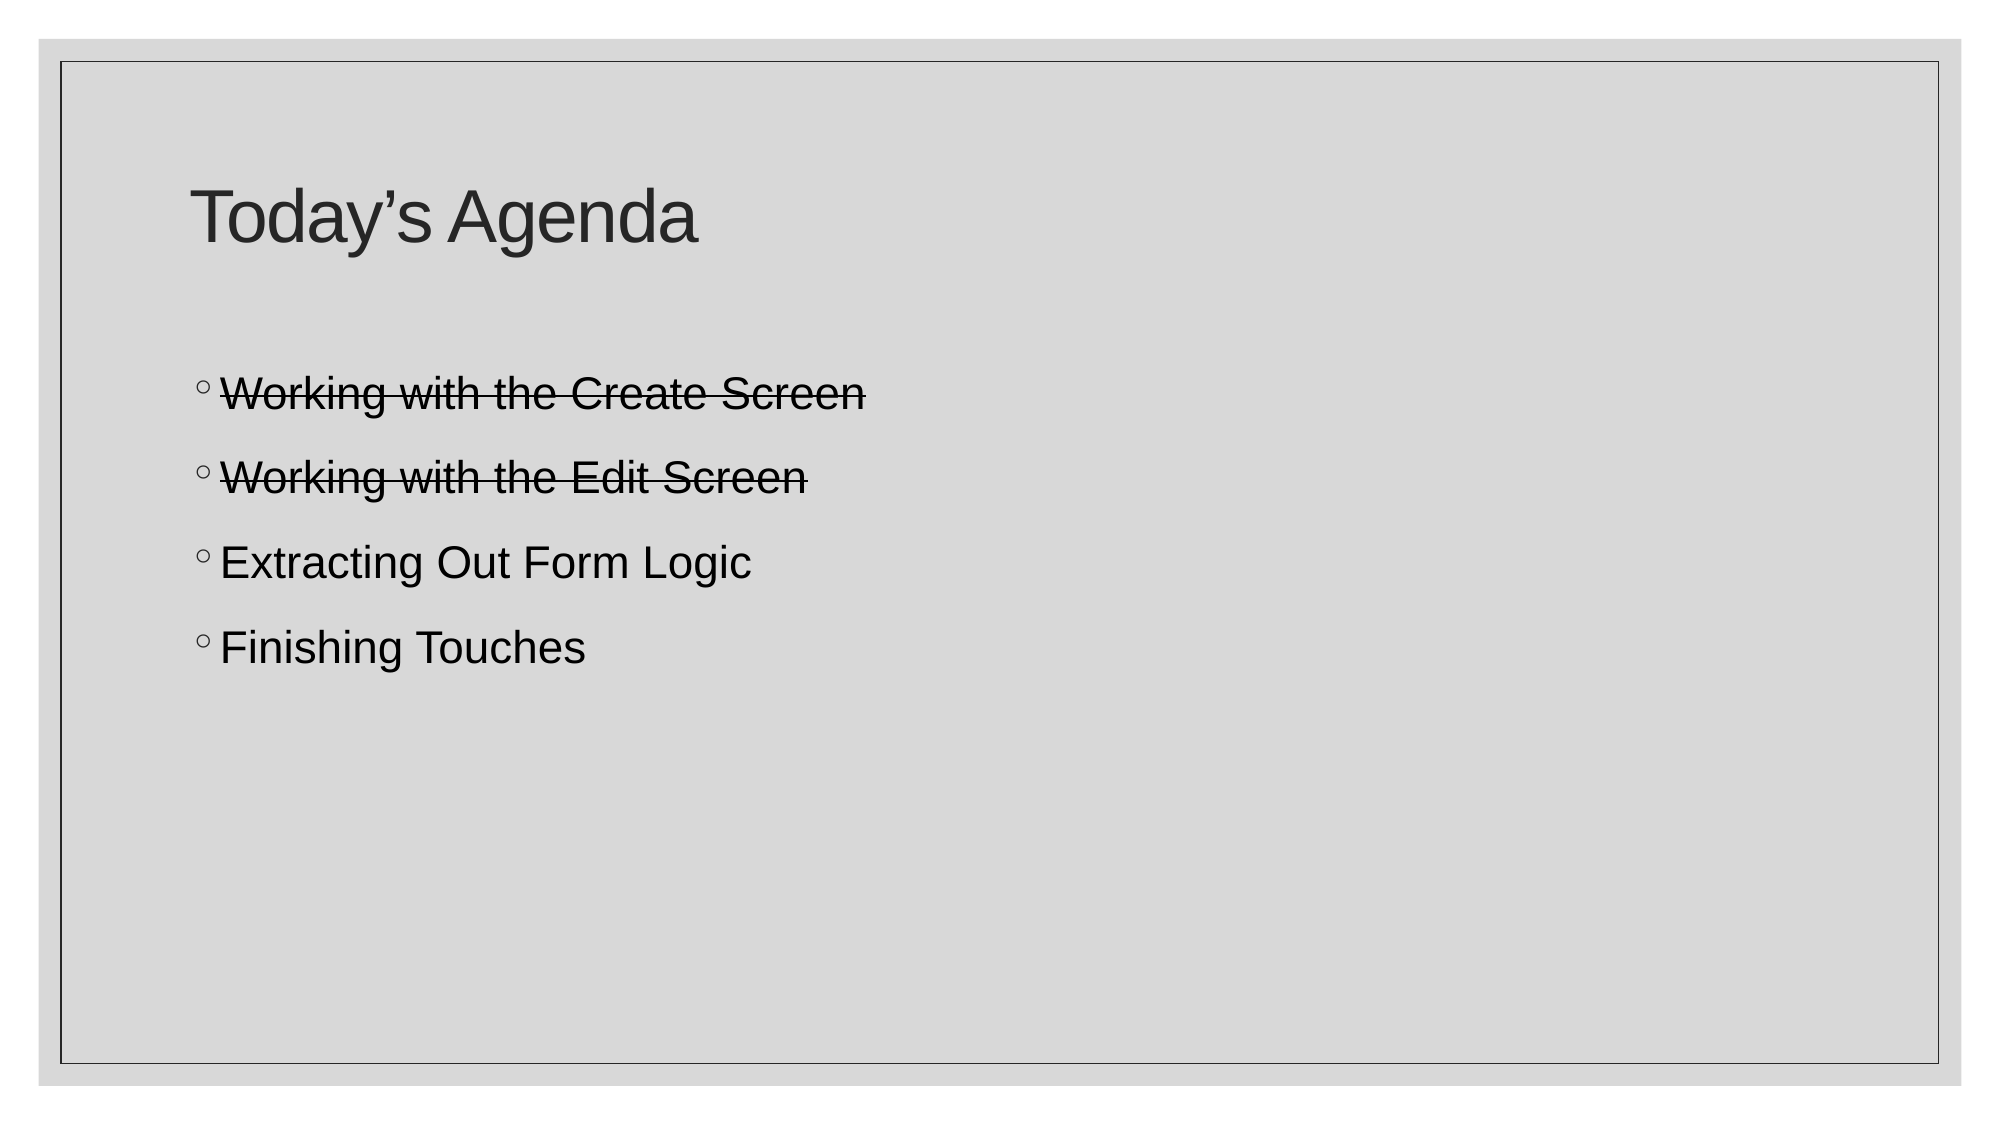

# Today’s Agenda
Working with the Create Screen
Working with the Edit Screen
Extracting Out Form Logic
Finishing Touches